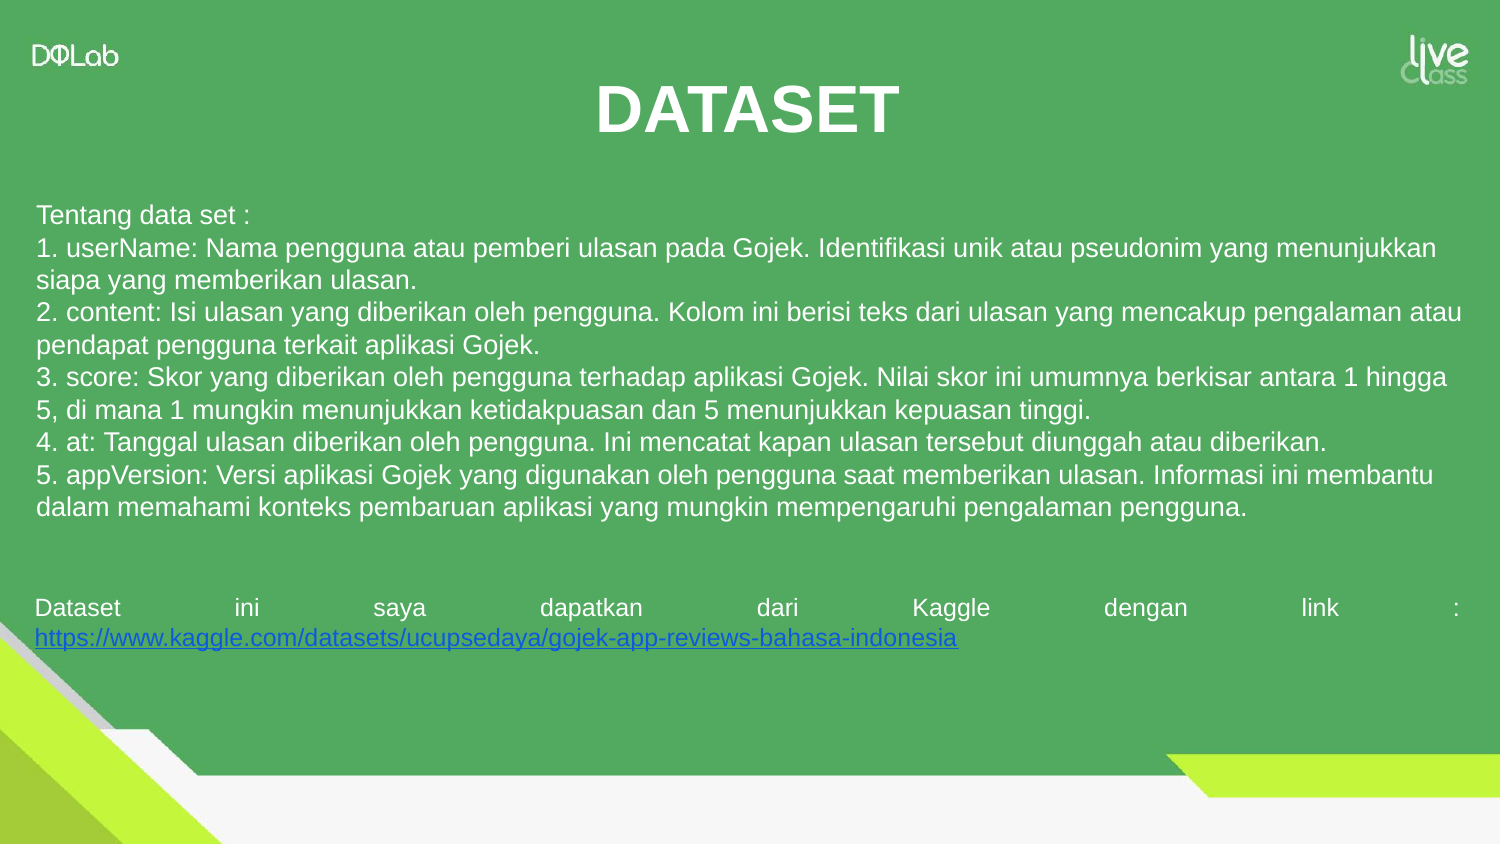

# DATASET
Tentang data set :
1. userName: Nama pengguna atau pemberi ulasan pada Gojek. Identifikasi unik atau pseudonim yang menunjukkan siapa yang memberikan ulasan.
2. content: Isi ulasan yang diberikan oleh pengguna. Kolom ini berisi teks dari ulasan yang mencakup pengalaman atau pendapat pengguna terkait aplikasi Gojek.
3. score: Skor yang diberikan oleh pengguna terhadap aplikasi Gojek. Nilai skor ini umumnya berkisar antara 1 hingga 5, di mana 1 mungkin menunjukkan ketidakpuasan dan 5 menunjukkan kepuasan tinggi.
4. at: Tanggal ulasan diberikan oleh pengguna. Ini mencatat kapan ulasan tersebut diunggah atau diberikan.
5. appVersion: Versi aplikasi Gojek yang digunakan oleh pengguna saat memberikan ulasan. Informasi ini membantu dalam memahami konteks pembaruan aplikasi yang mungkin mempengaruhi pengalaman pengguna.

Dataset ini saya dapatkan dari Kaggle dengan link : https://www.kaggle.com/datasets/ucupsedaya/gojek-app-reviews-bahasa-indonesia